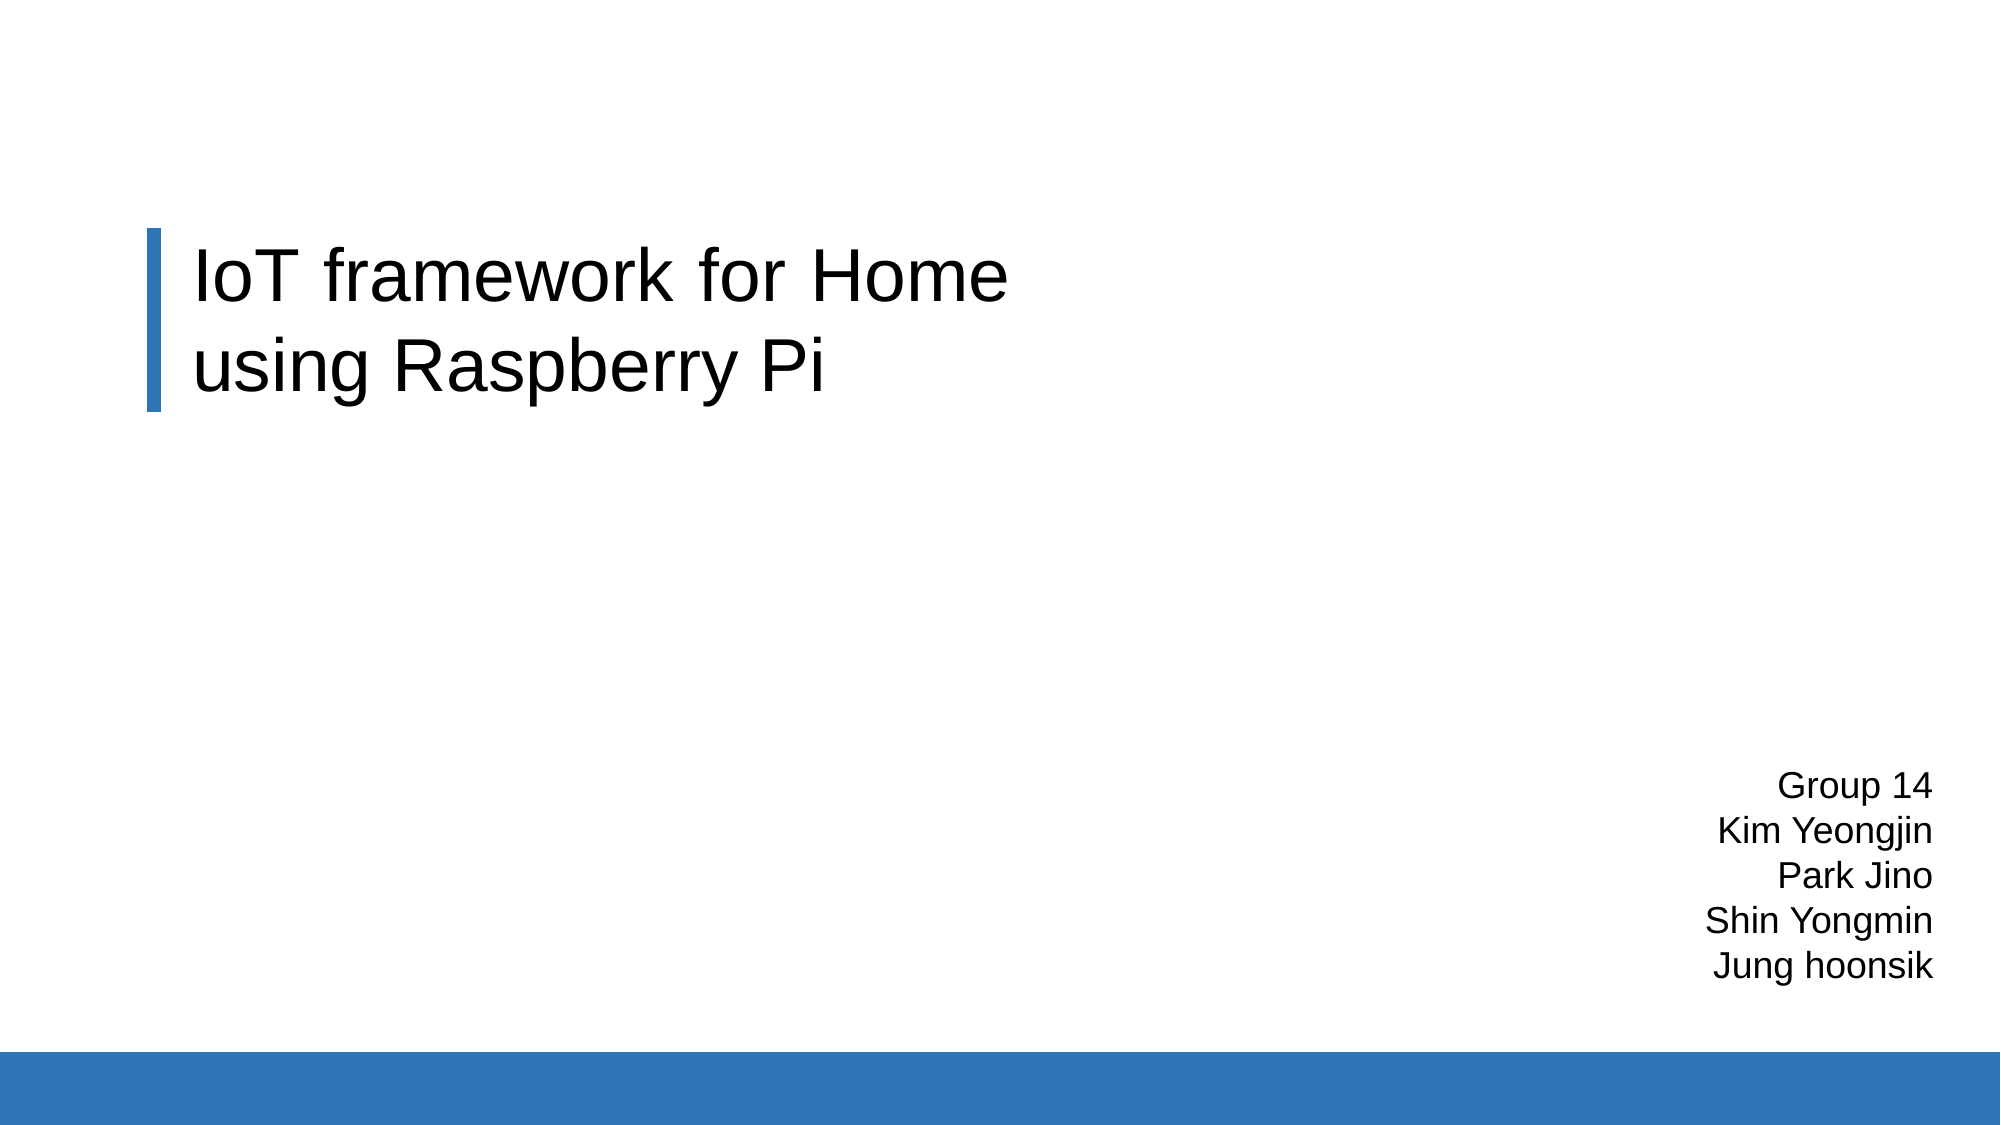

IoT framework for Home using Raspberry Pi
Group 14
Kim Yeongjin
Park Jino
Shin Yongmin
Jung hoonsik